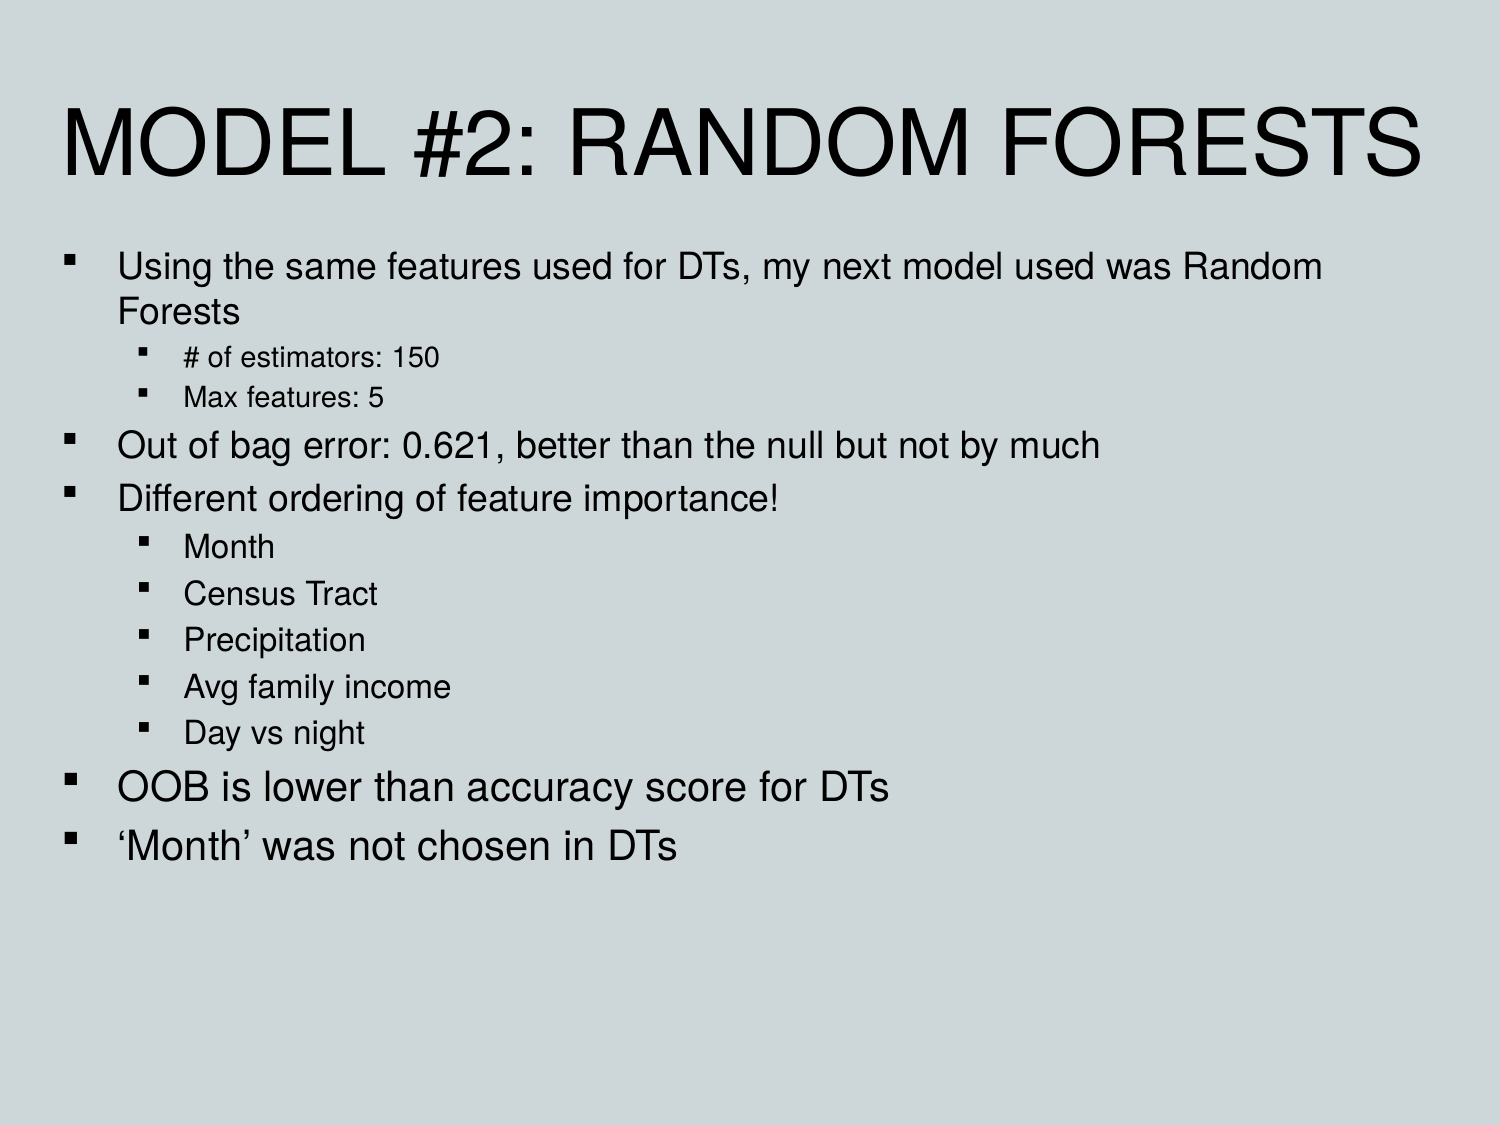

# MODEL #2: RANDOM FORESTS
Using the same features used for DTs, my next model used was Random Forests
# of estimators: 150
Max features: 5
Out of bag error: 0.621, better than the null but not by much
Different ordering of feature importance!
Month
Census Tract
Precipitation
Avg family income
Day vs night
OOB is lower than accuracy score for DTs
‘Month’ was not chosen in DTs